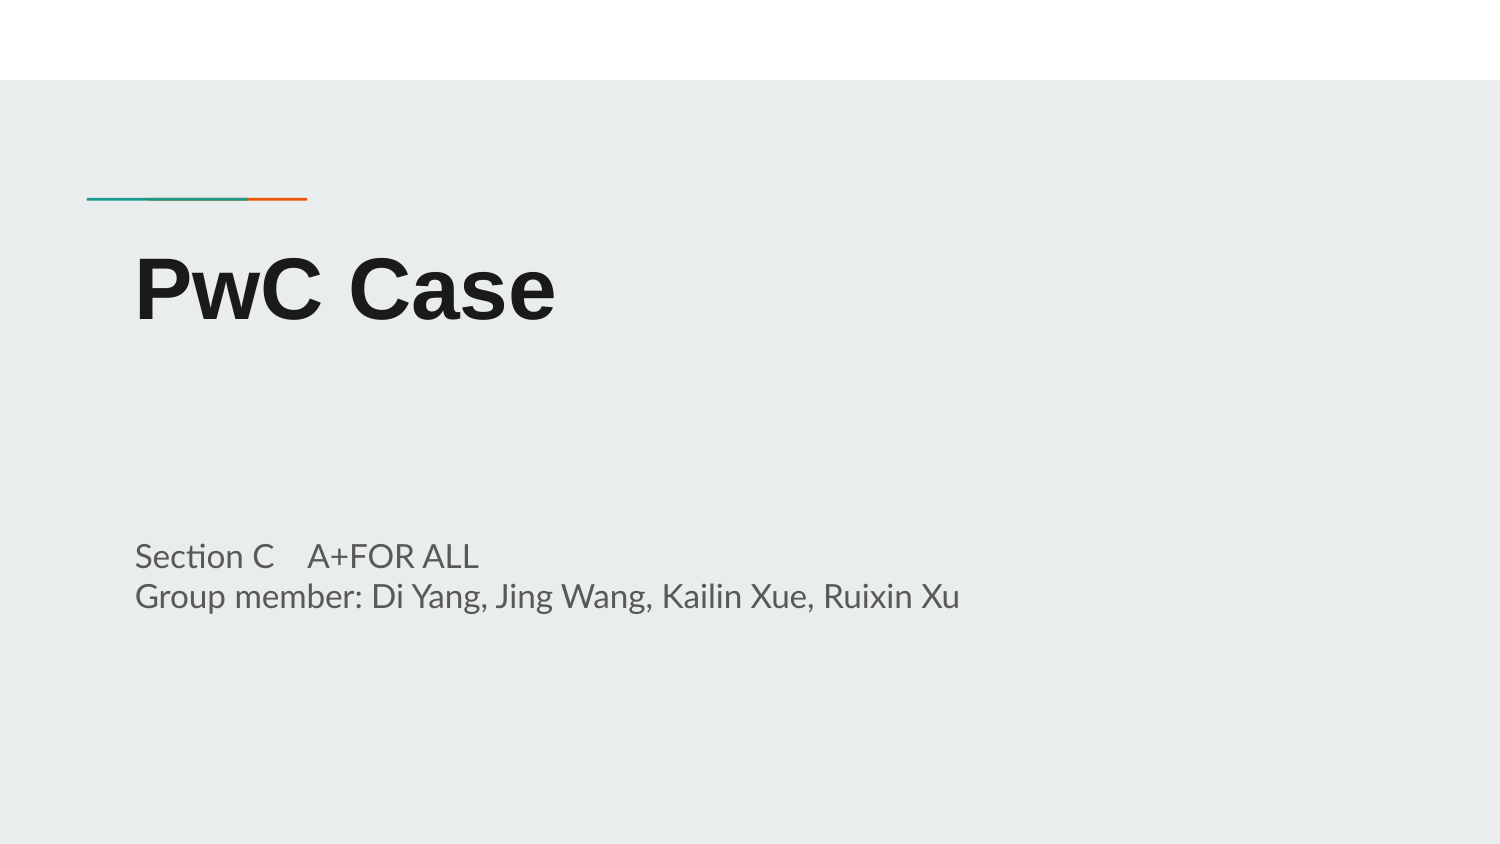

# PwC Case
Section C    A+FOR ALL
Group member: Di Yang, Jing Wang, Kailin Xue, Ruixin Xu